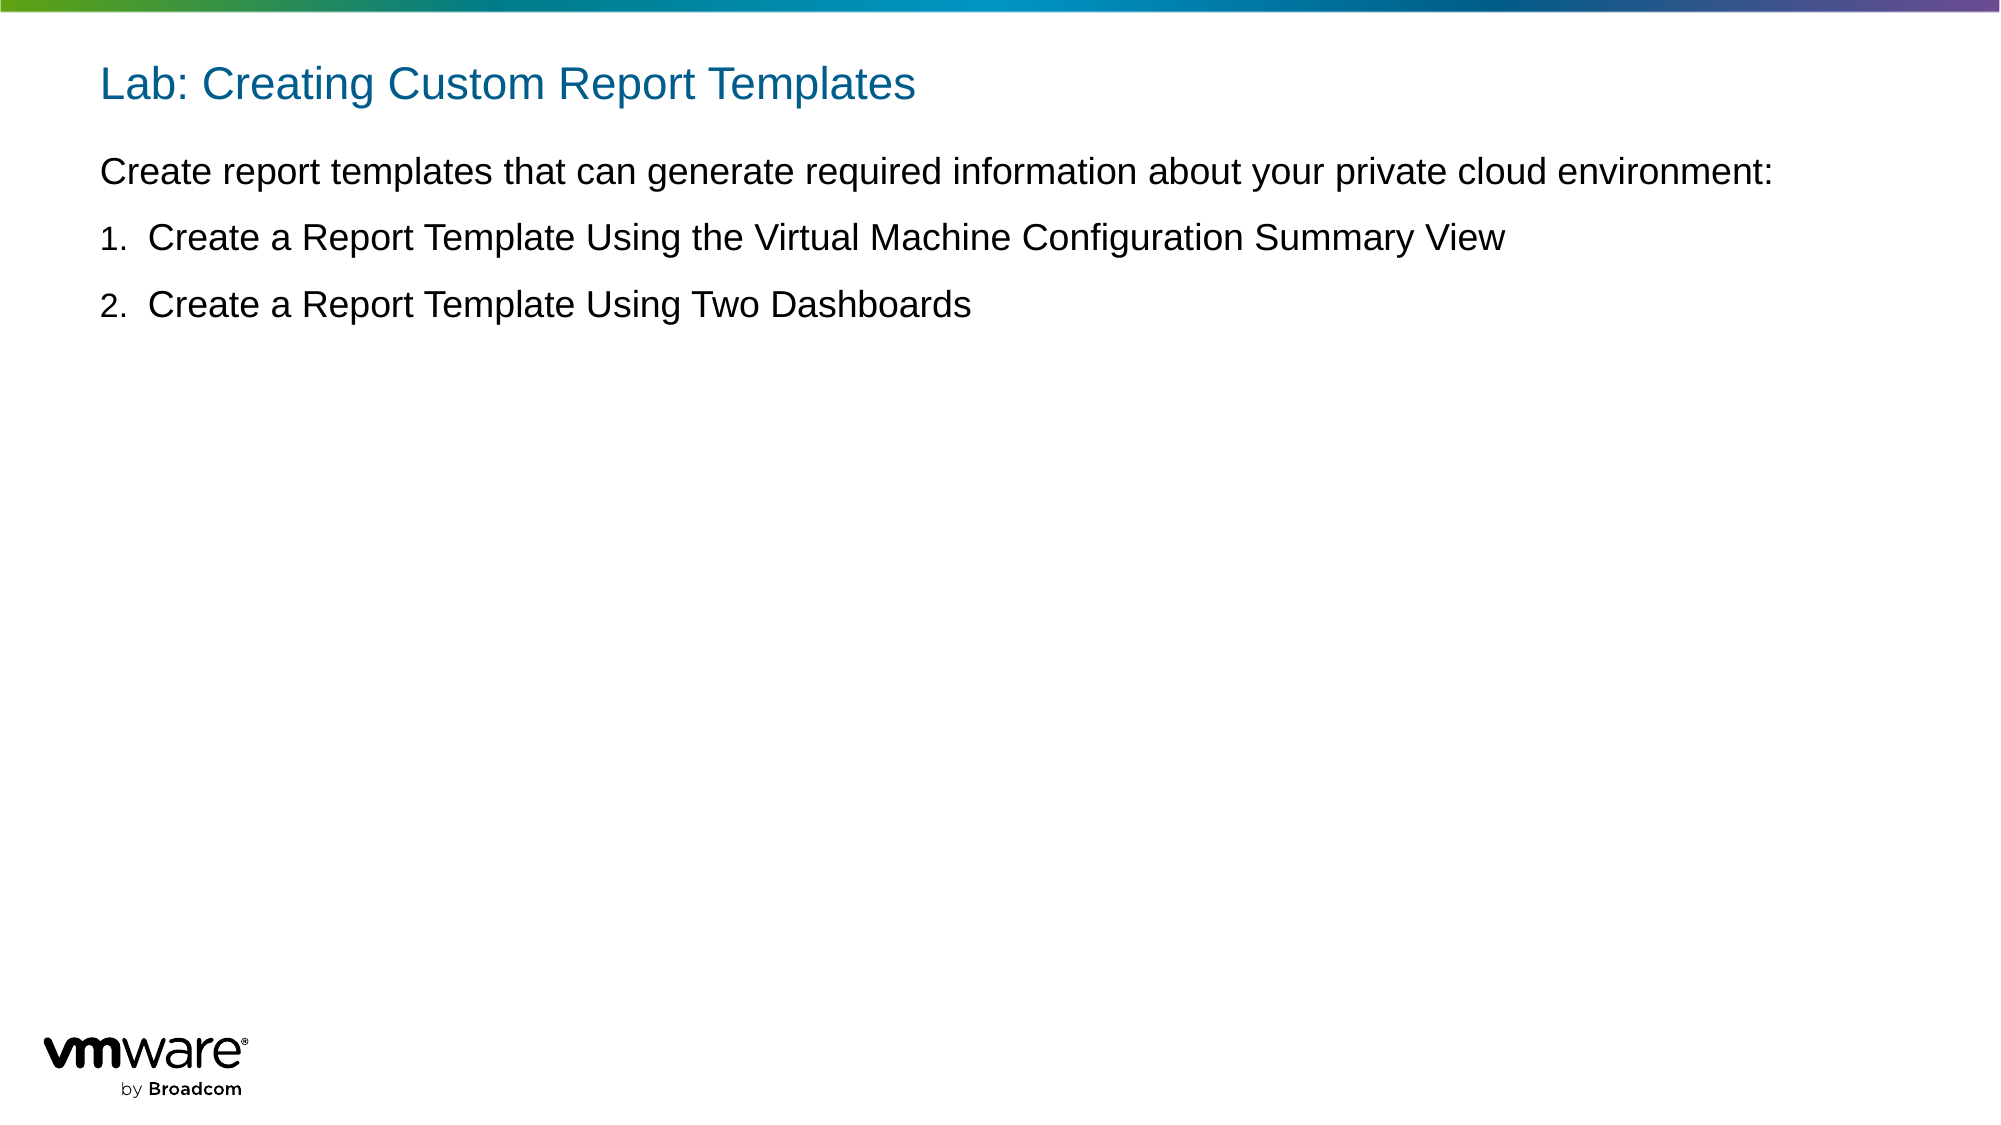

# Lab: Creating Custom Report Templates
Create report templates that can generate required information about your private cloud environment:
Create a Report Template Using the Virtual Machine Configuration Summary View
Create a Report Template Using Two Dashboards